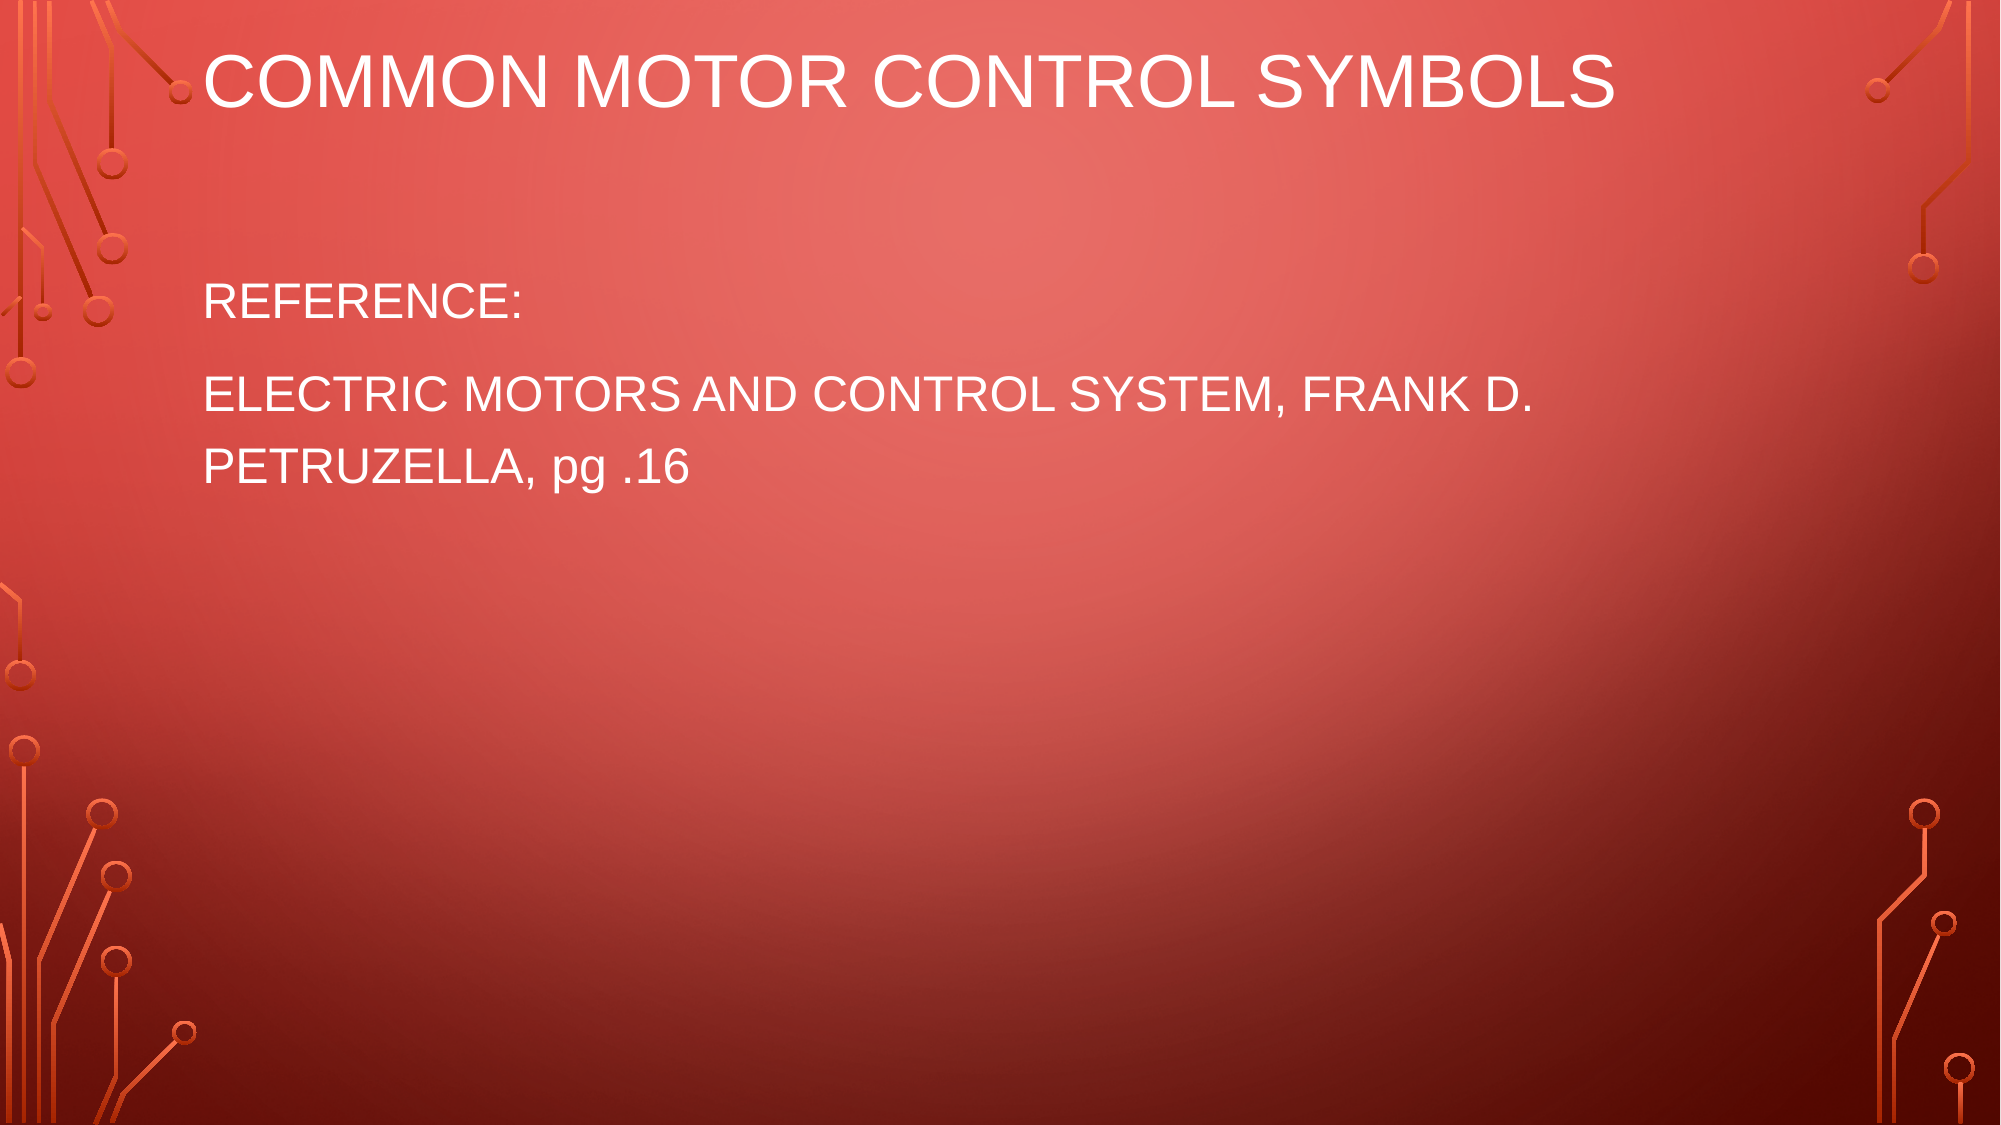

# COMMON MOTOR CONTROL SYMBOLS
REFERENCE:
ELECTRIC MOTORS AND CONTROL SYSTEM, FRANK D. PETRUZELLA, pg .16